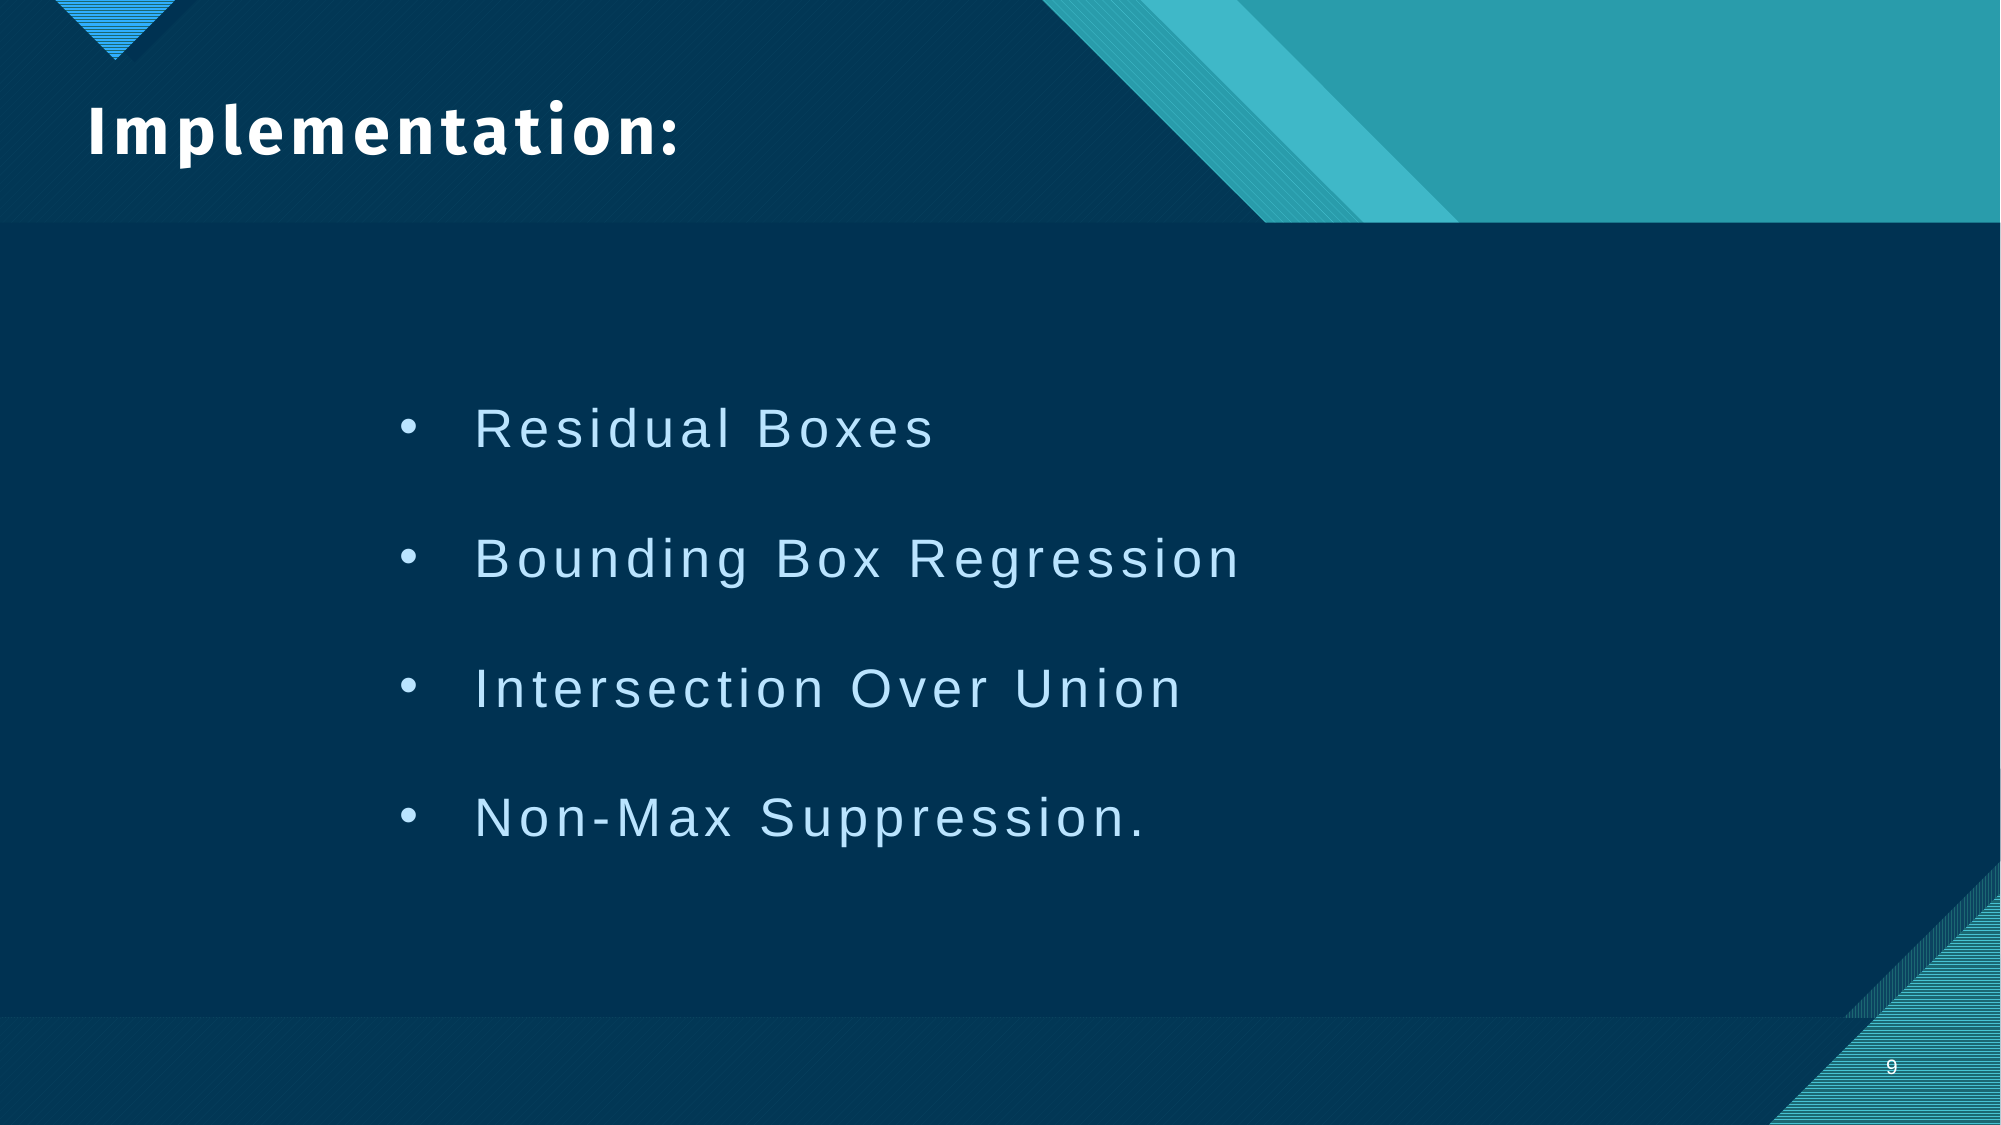

# Implementation:
Residual Boxes

Bounding Box Regression

Intersection Over Union
Non-Max Suppression.
9